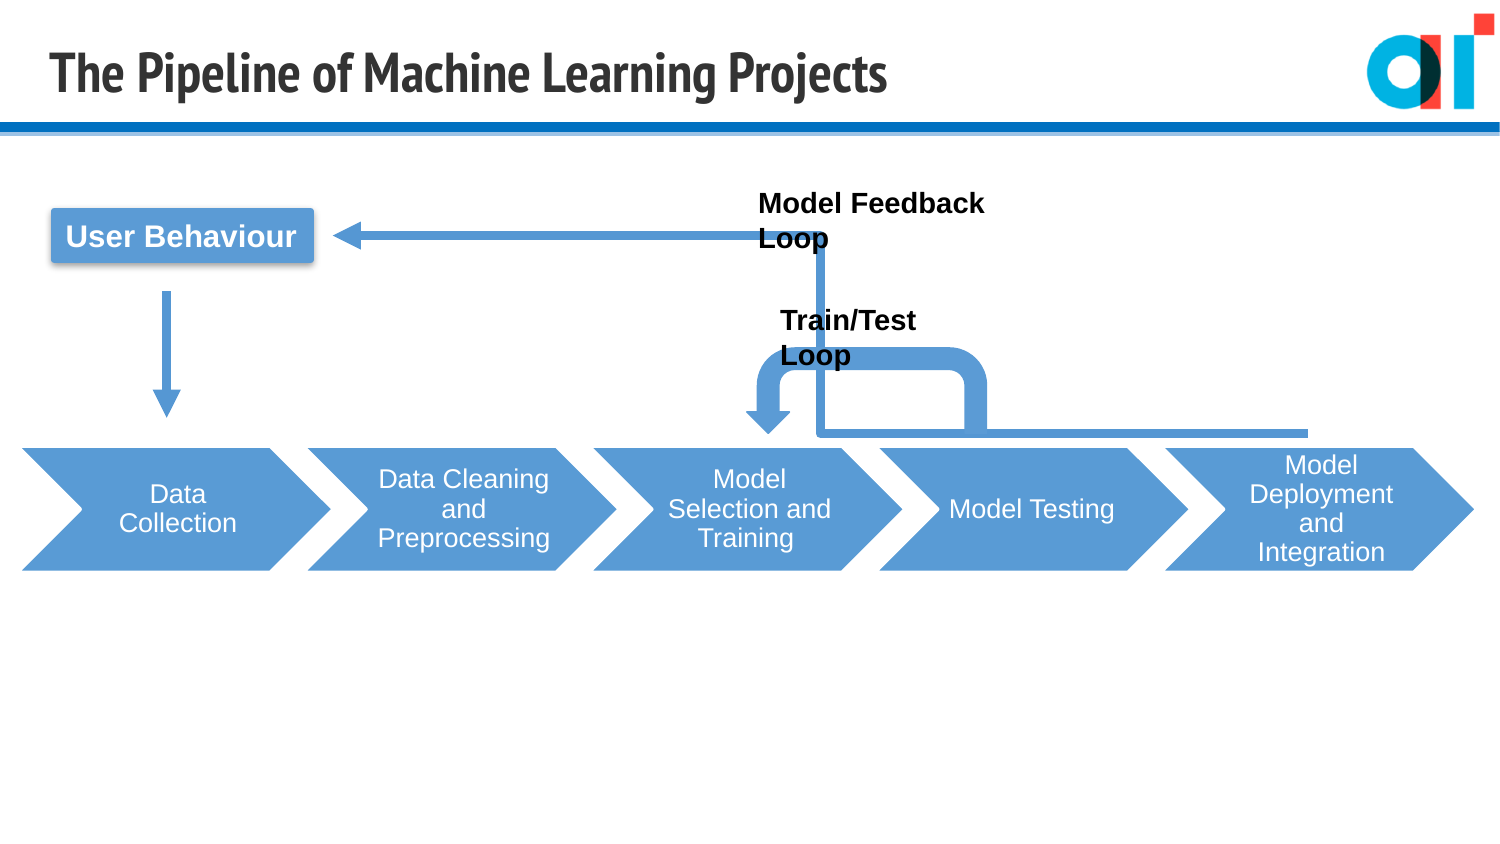

The Pipeline of Machine Learning Projects
Model Feedback Loop
User Behaviour
Train/Test Loop

Data Collection

Data Cleaning and Preprocessing

Model Selection and Training

Model Testing

Model Deployment and Integration